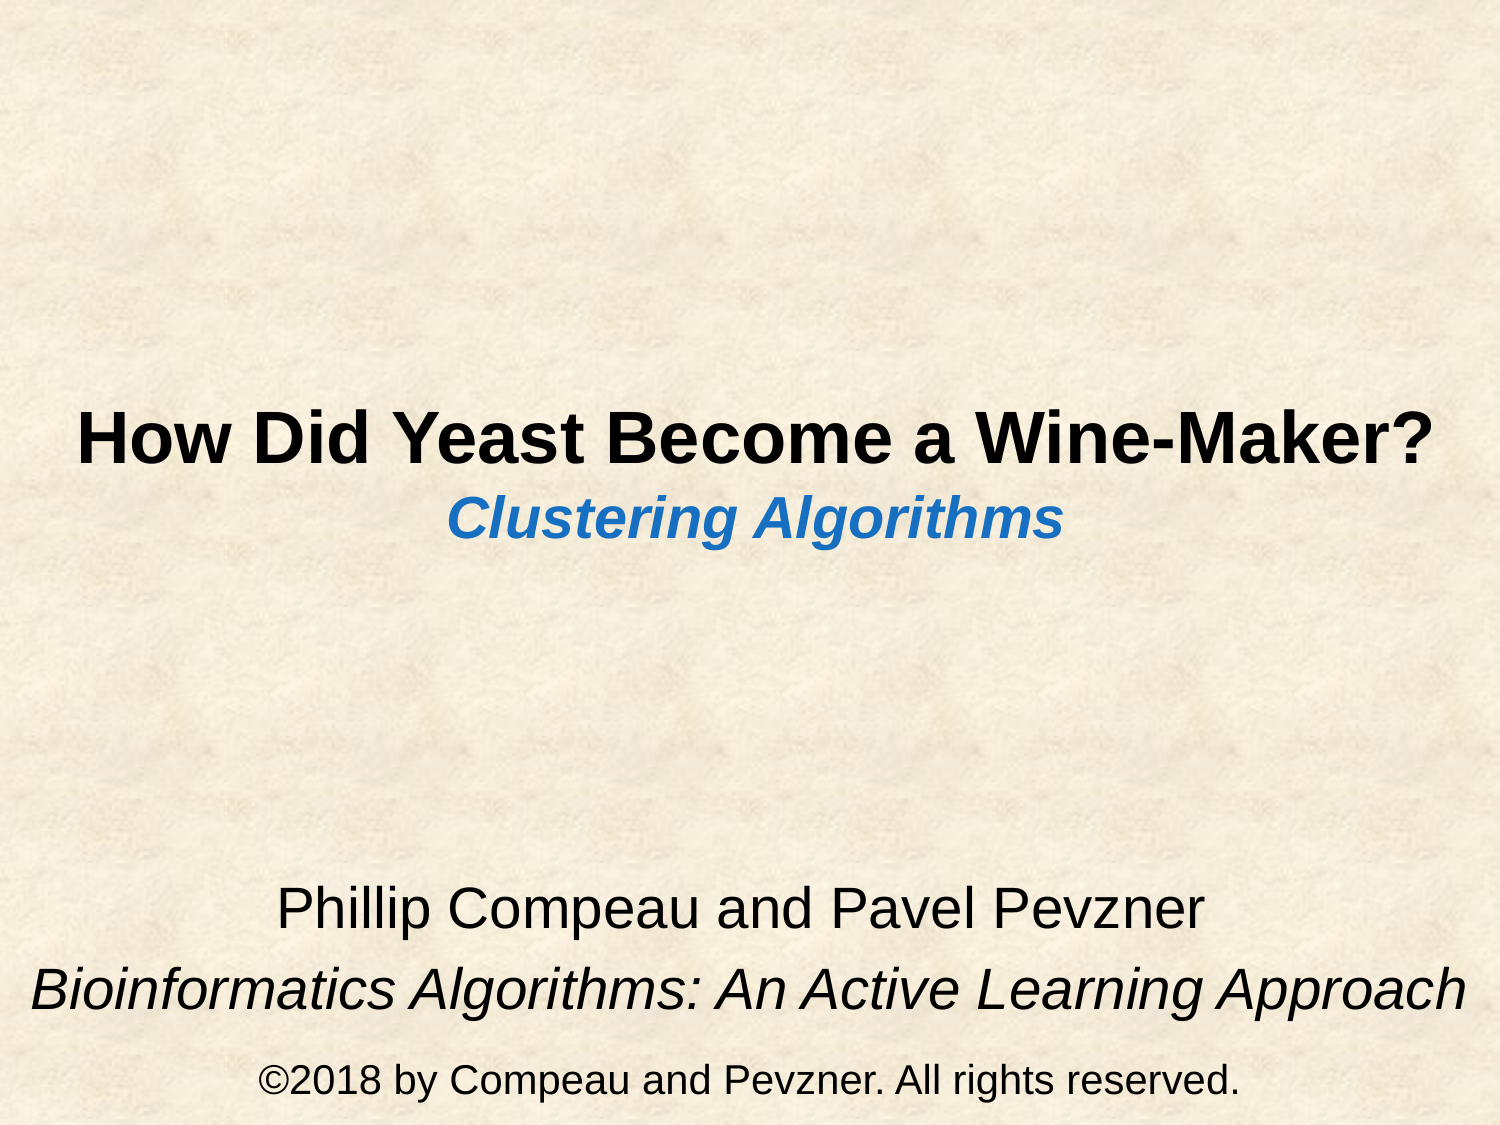

# How Did Yeast Become a Wine-Maker? Clustering Algorithms
Phillip Compeau and Pavel Pevzner
Bioinformatics Algorithms: An Active Learning Approach

©2018 by Compeau and Pevzner. All rights reserved.